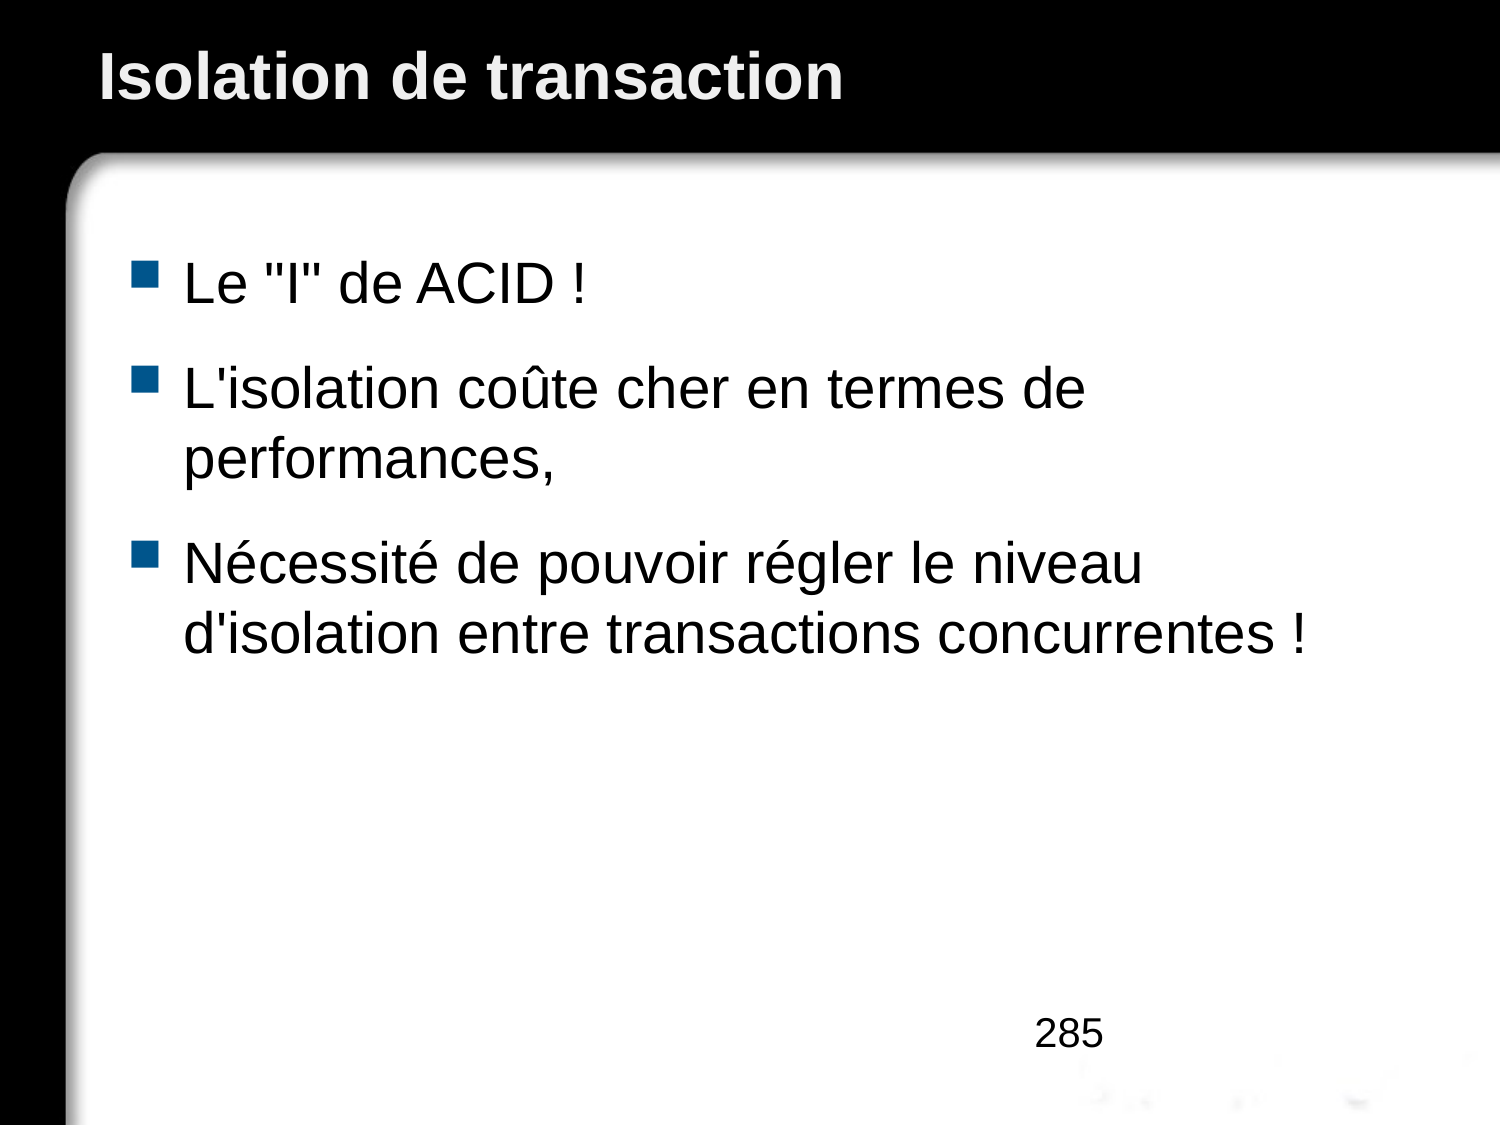

# Isolation de transaction
Le "I" de ACID !
L'isolation coûte cher en termes de performances,
Nécessité de pouvoir régler le niveau d'isolation entre transactions concurrentes !